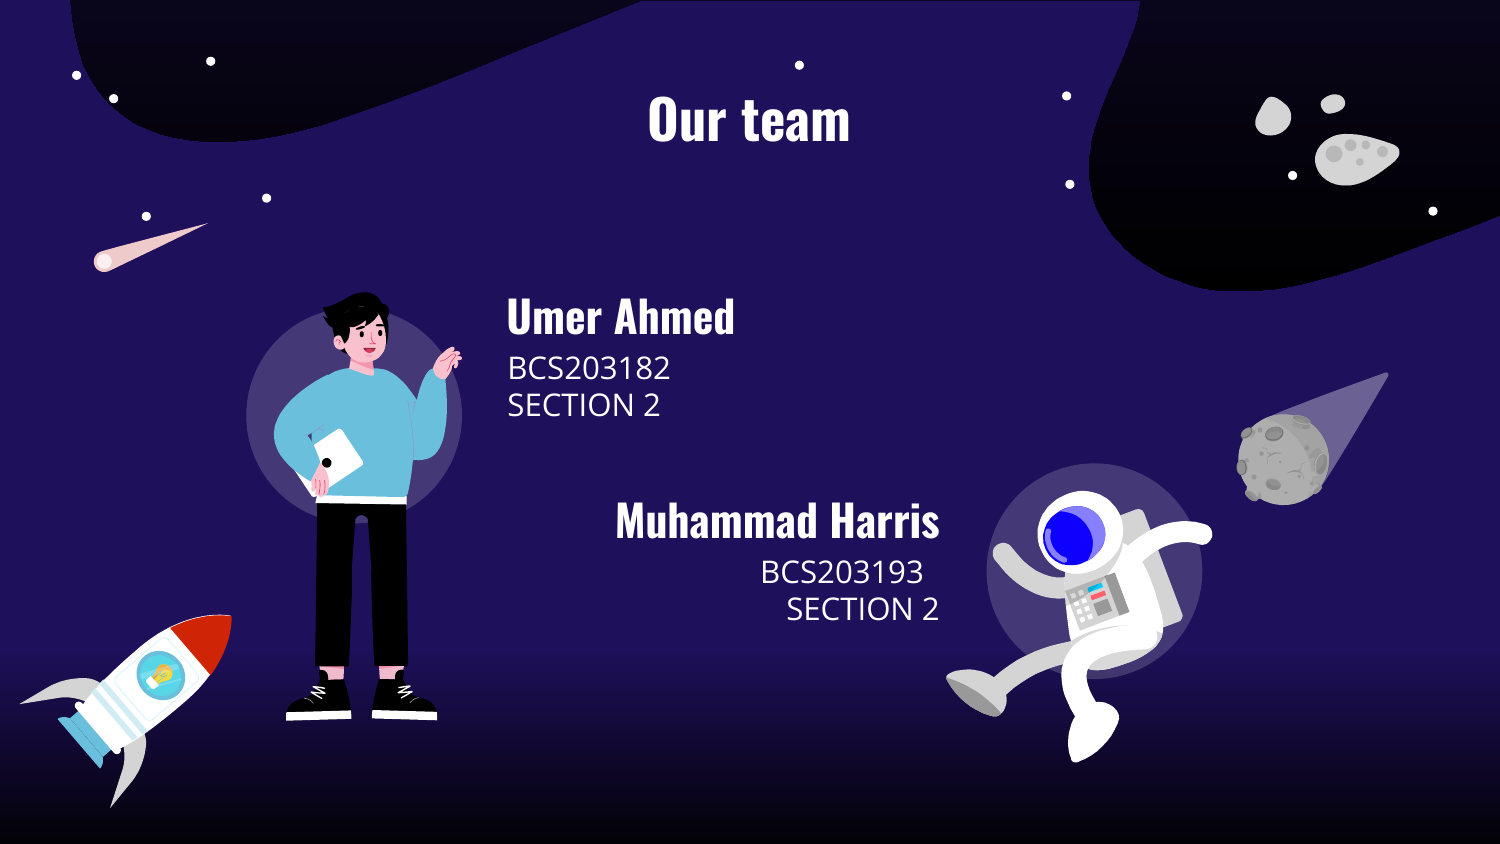

# Our team

Umer Ahmed

BCS203182   SECTION 2

Muhammad Harris

BCS203193   SECTION 2